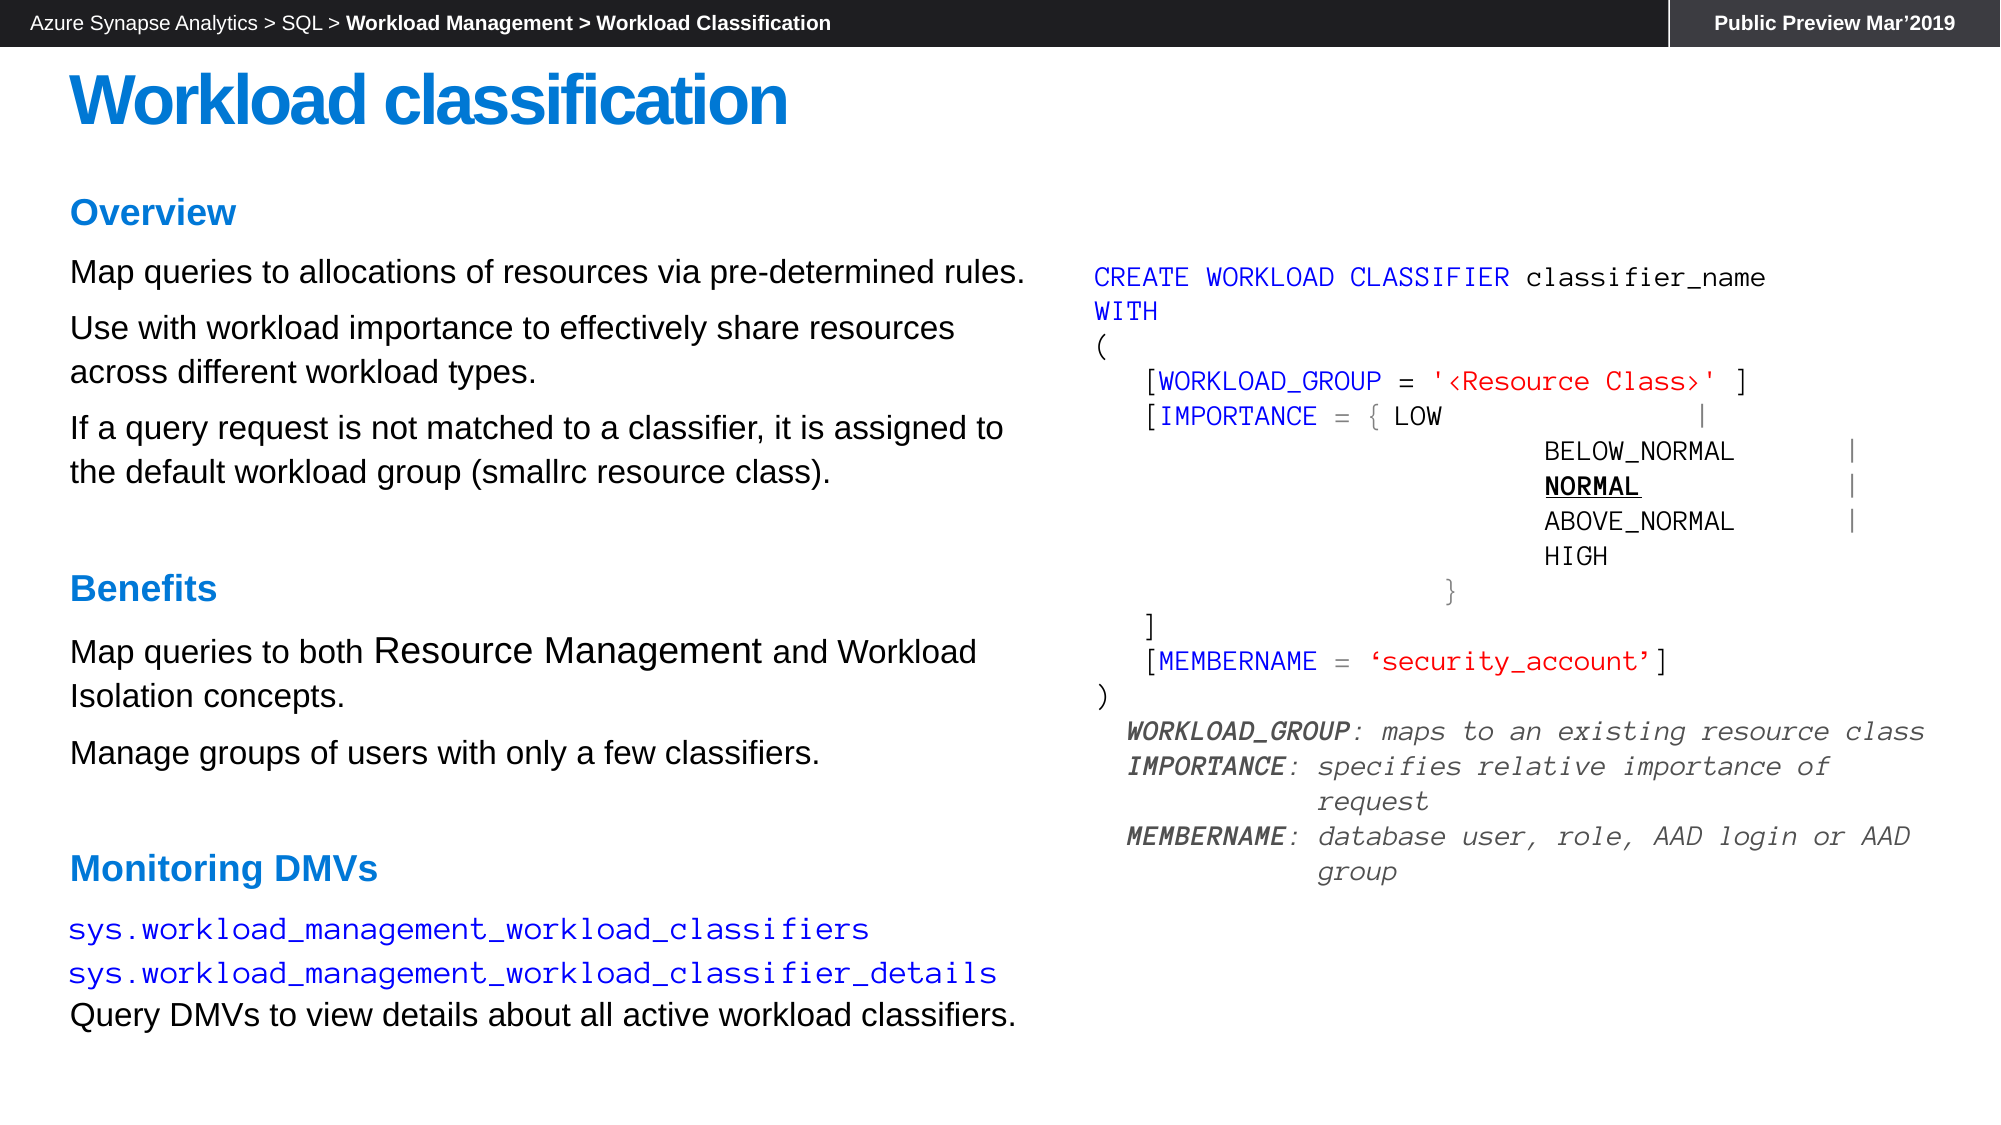

Azure Synapse Analytics > SQL > Workload Management > Workload Classification
Public Preview Mar’2019
# Workload classification
Overview
Map queries to allocations of resources via pre-determined rules.
Use with workload importance to effectively share resources across different workload types.
If a query request is not matched to a classifier, it is assigned to the default workload group (smallrc resource class).

Benefits
Map queries to both Resource Management and Workload Isolation concepts.
Manage groups of users with only a few classifiers.

Monitoring DMVs
sys.workload_management_workload_classifiers sys.workload_management_workload_classifier_details Query DMVs to view details about all active workload classifiers.

CREATE WORKLOAD CLASSIFIER classifier_name
WITH
(
   [WORKLOAD_GROUP = '<Resource Class>' ]
   [IMPORTANCE = {	LOW 		|
			BELOW_NORMAL 	|
			NORMAL 		|
			ABOVE_NORMAL 	|
			HIGH
	  	   }
   ]
   [MEMBERNAME = ‘security_account’]
)
  WORKLOAD_GROUP: maps to an existing resource class
  IMPORTANCE: specifies relative importance of
              request
  MEMBERNAME: database user, role, AAD login or AAD
              group